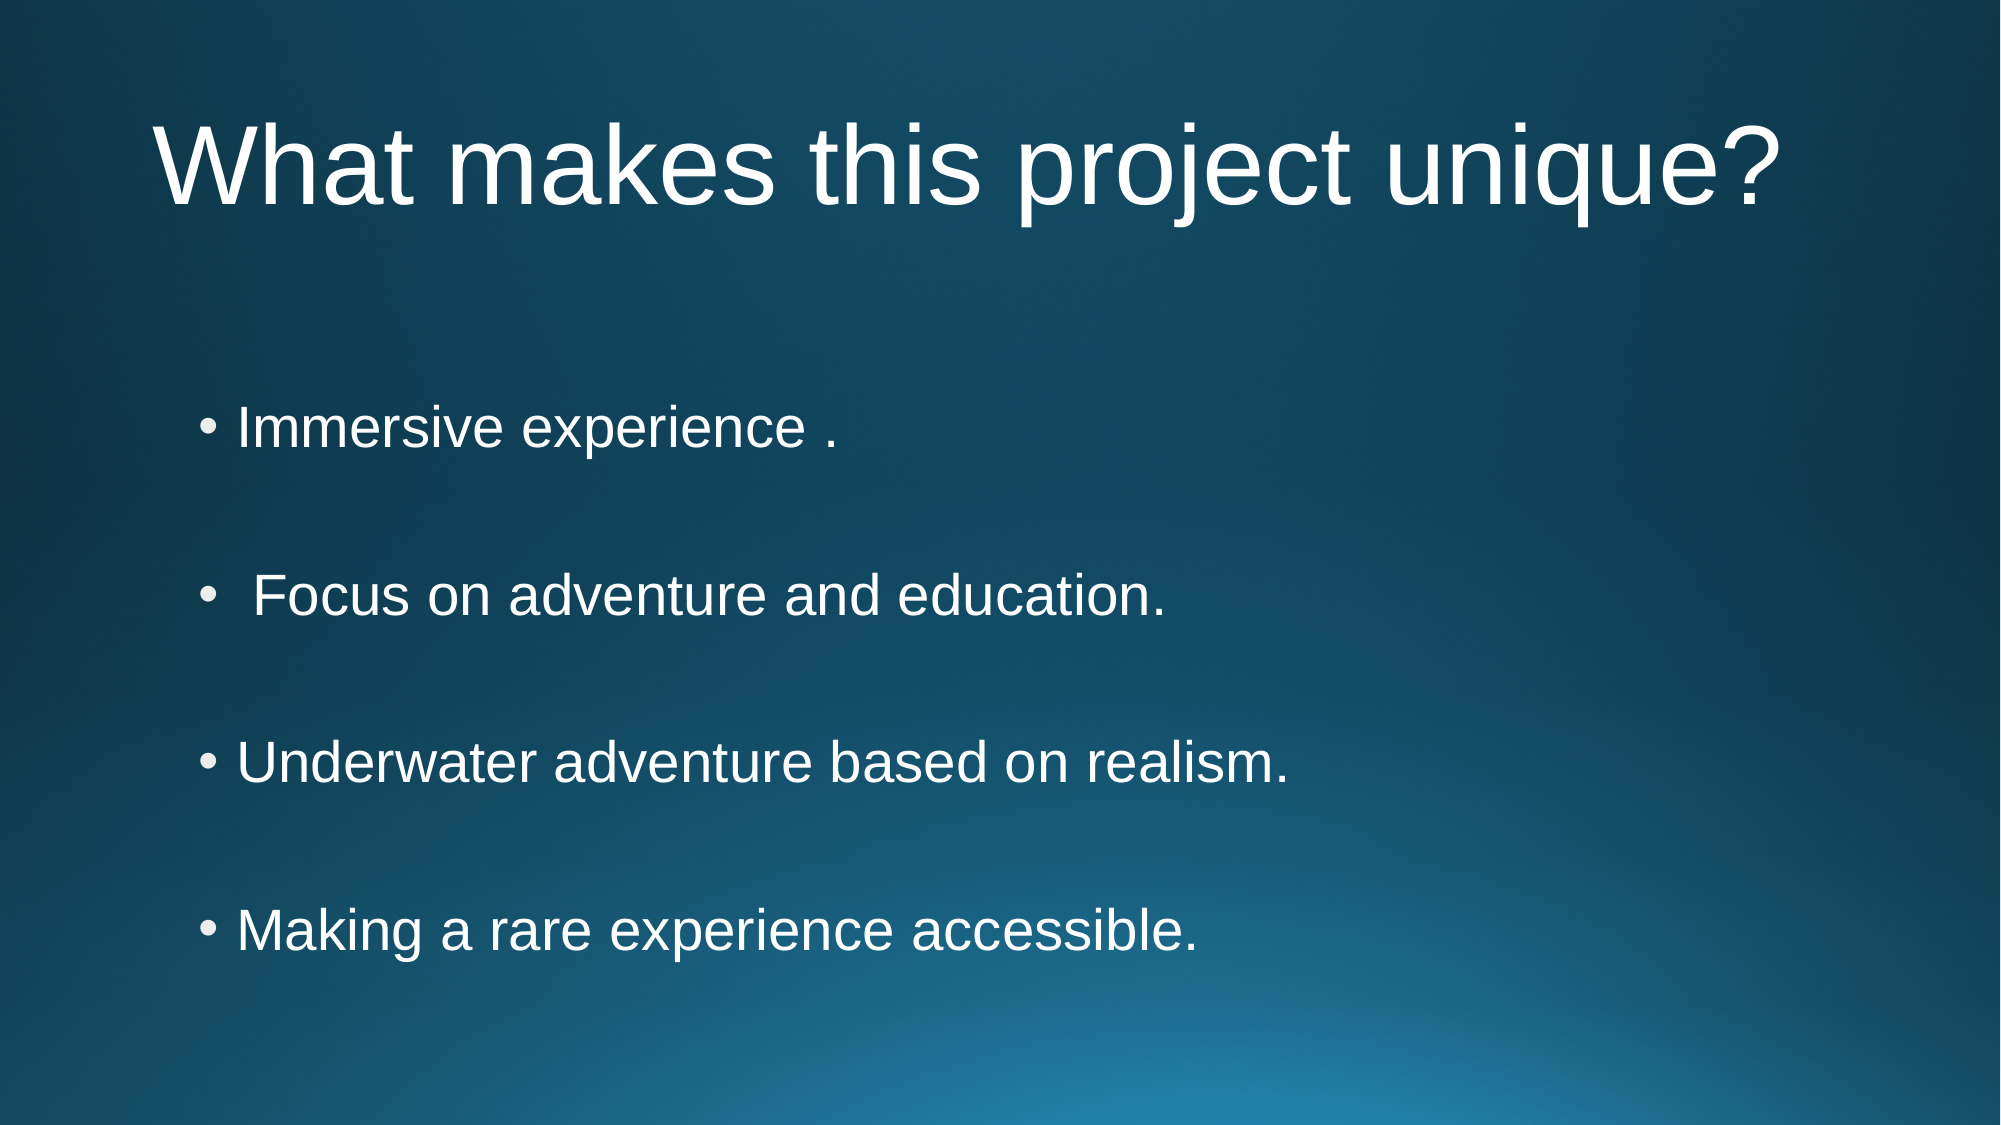

# What makes this project unique?

Immersive experience .

 Focus on adventure and education.

Underwater adventure based on realism.

Making a rare experience accessible.